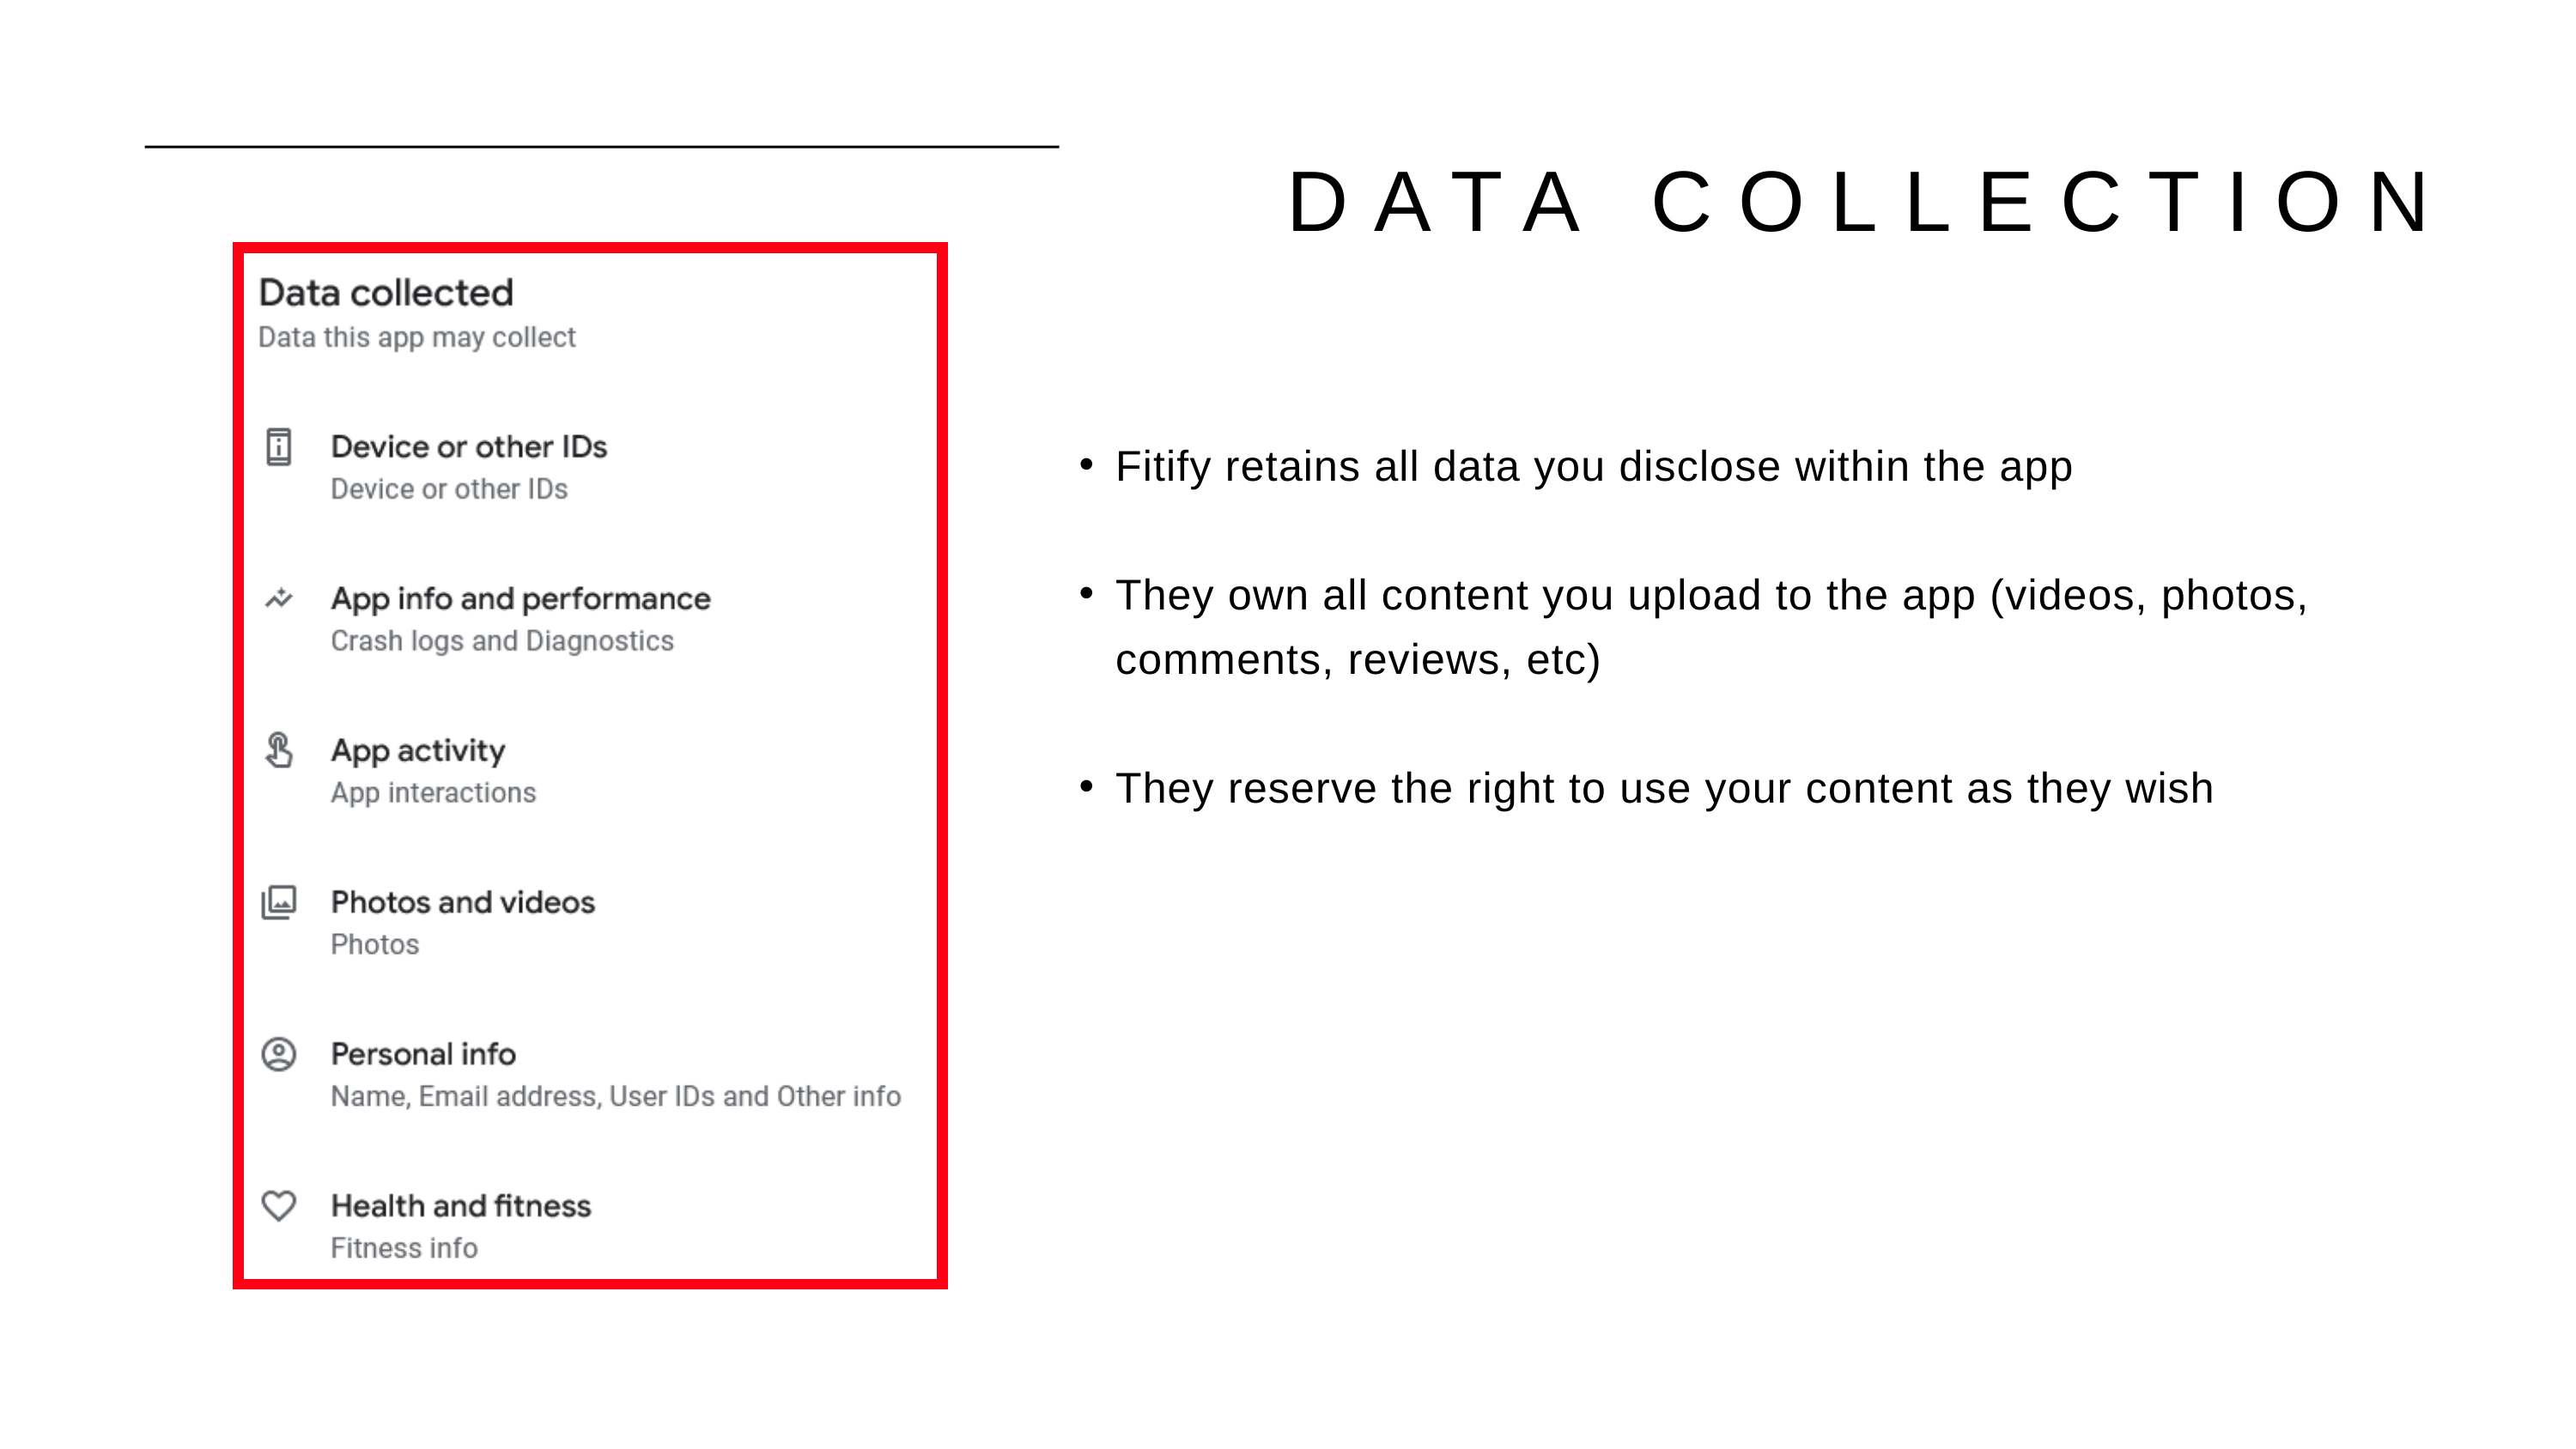

DATA COLLECTION

Fitify retains all data you disclose within the app

They own all content you upload to the app (videos, photos, comments, reviews, etc)

They reserve the right to use your content as they wish